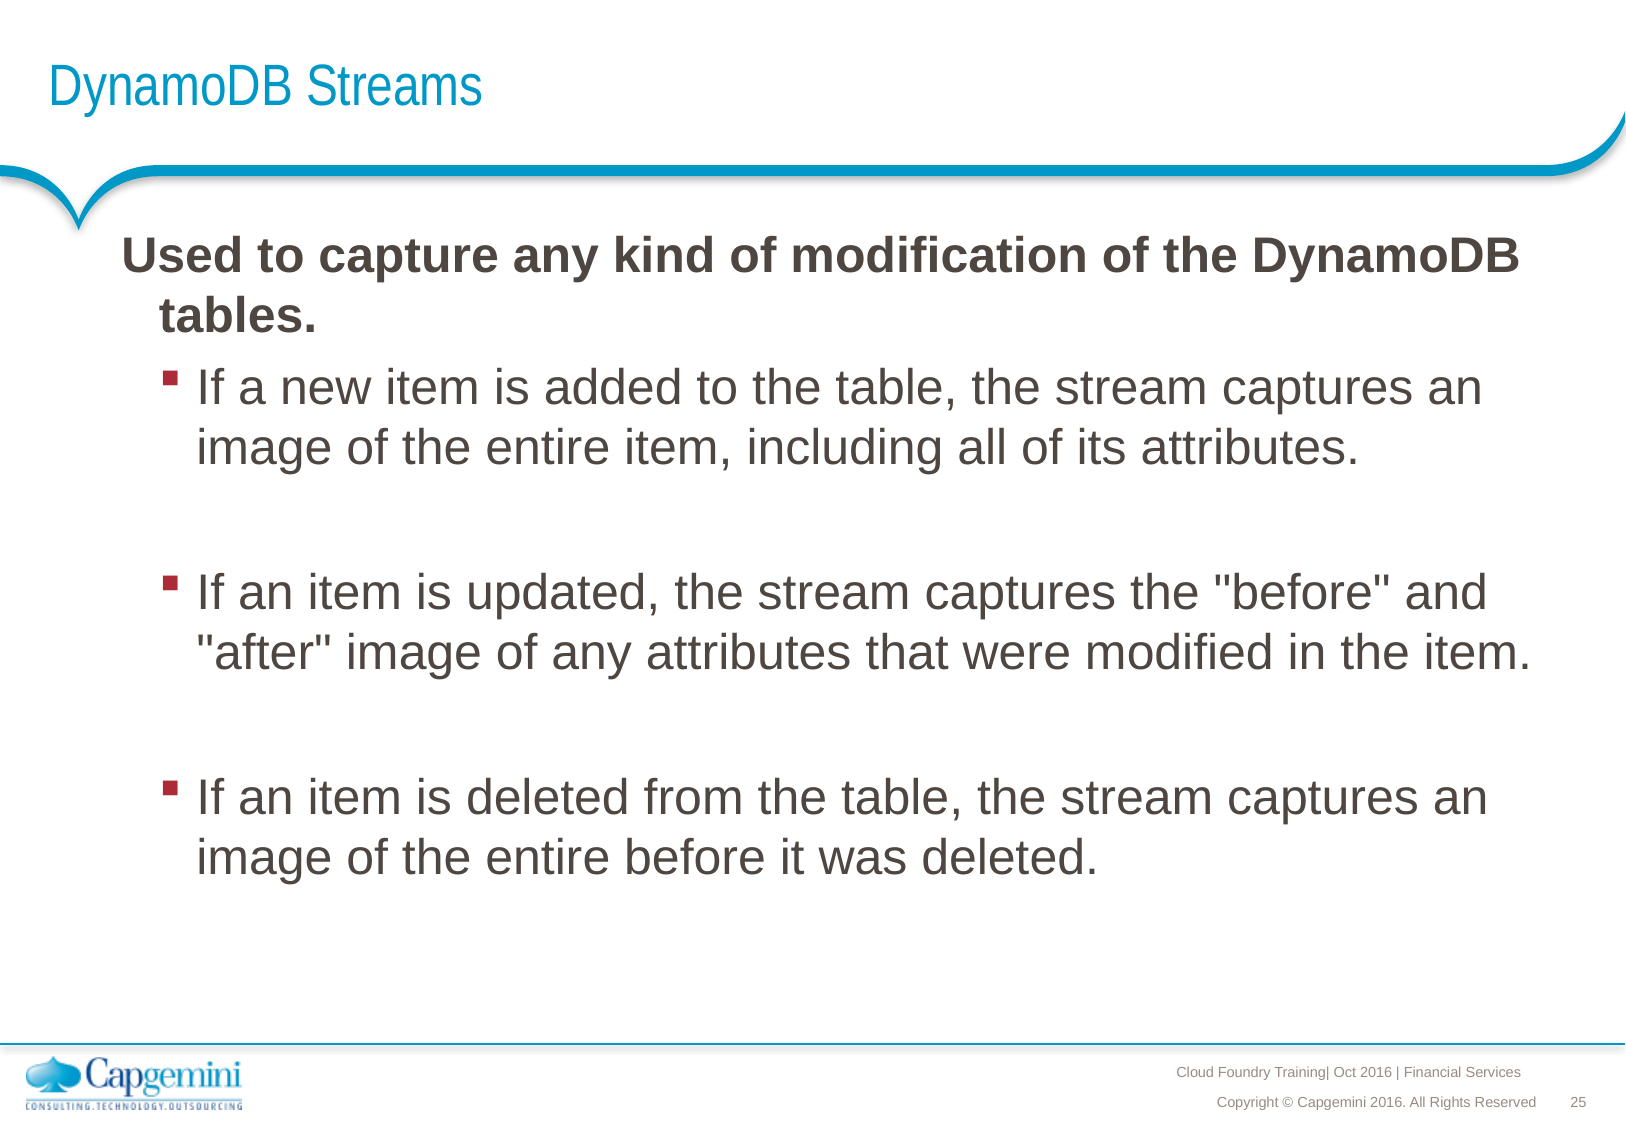

# DynamoDB Streams
Used to capture any kind of modification of the DynamoDB tables.
If a new item is added to the table, the stream captures an image of the entire item, including all of its attributes.

If an item is updated, the stream captures the "before" and "after" image of any attributes that were modified in the item.

If an item is deleted from the table, the stream captures an image of the entire before it was deleted.